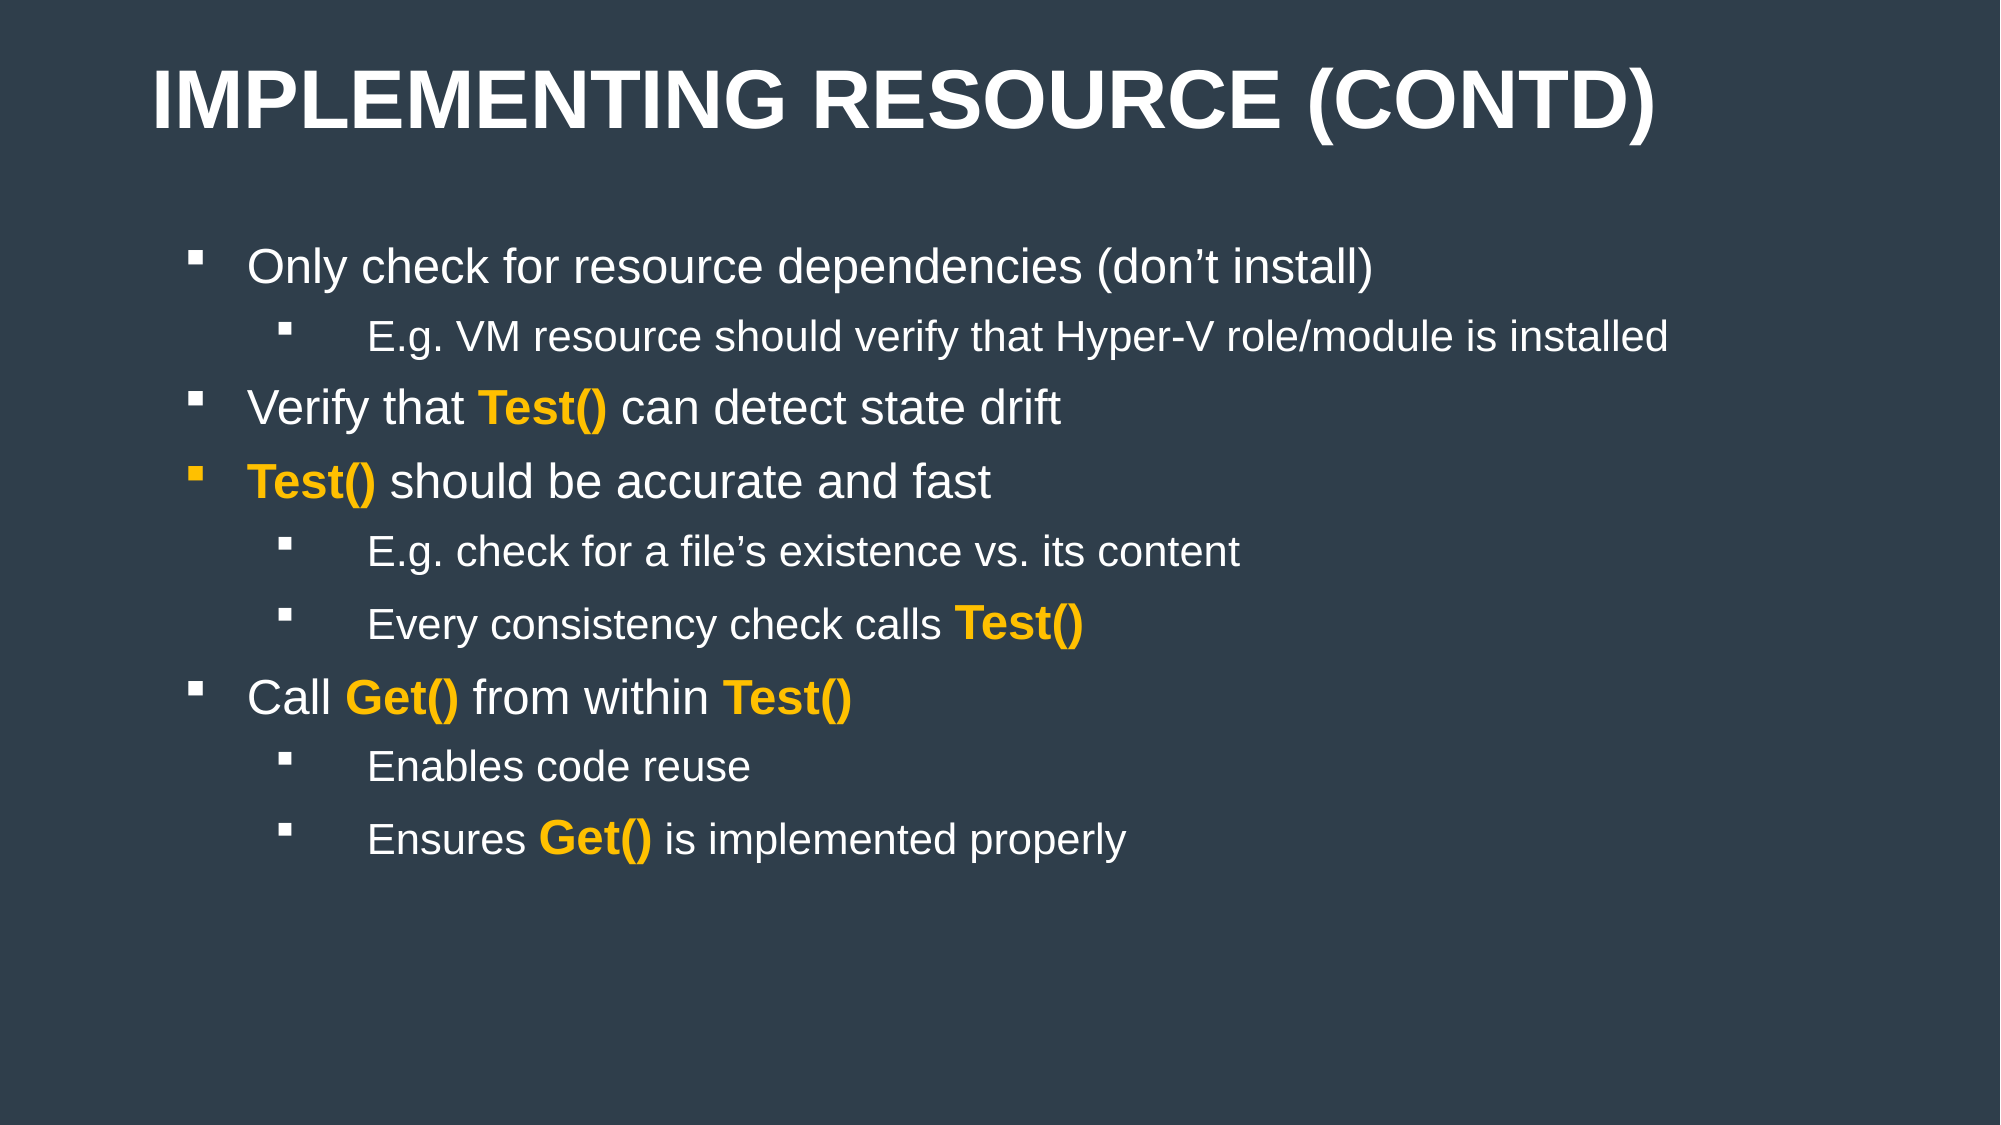

# Implementing Resource (contd)
Only check for resource dependencies (don’t install)
E.g. VM resource should verify that Hyper-V role/module is installed
Verify that Test() can detect state drift
Test() should be accurate and fast
E.g. check for a file’s existence vs. its content
Every consistency check calls Test()
Call Get() from within Test()
Enables code reuse
Ensures Get() is implemented properly